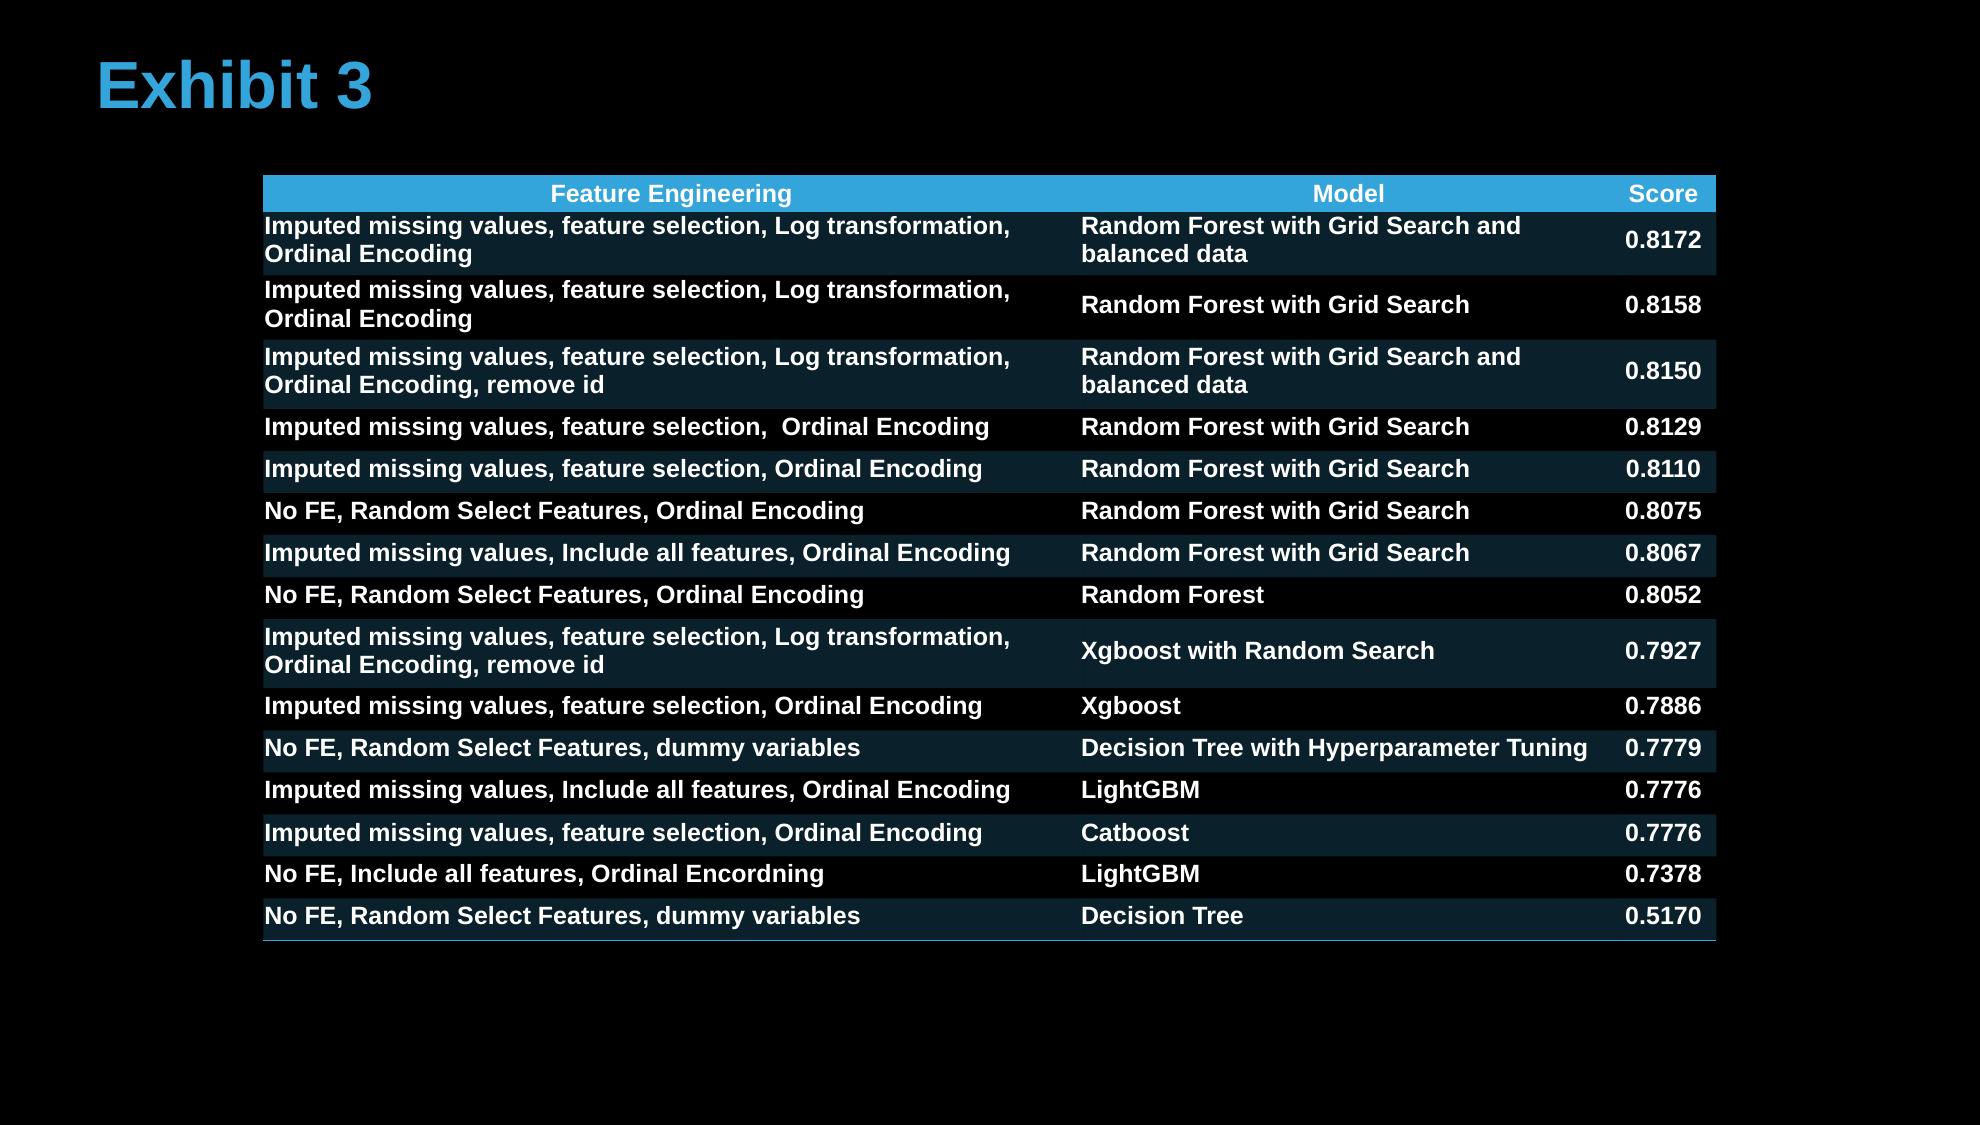

# Exhibit 3
| Feature Engineering​ | Model​ | Score​ |
| --- | --- | --- |
| Imputed missing values, feature selection, Log transformation, Ordinal Encoding​ | Random Forest with Grid Search and balanced data​ | 0.8172​ |
| Imputed missing values, feature selection, Log transformation, Ordinal Encoding​ | Random Forest with Grid Search​ | 0.8158​ |
| Imputed missing values, feature selection, Log transformation, Ordinal Encoding, remove id​ | Random Forest with Grid Search and balanced data​ | 0.8150​ |
| Imputed missing values, feature selection,  Ordinal Encoding​ | Random Forest with Grid Search​ | 0.8129​ |
| Imputed missing values, feature selection, Ordinal Encoding​ | Random Forest with Grid Search​ | 0.8110​ |
| No FE, Random Select Features, Ordinal Encoding​ | Random Forest with Grid Search​ | 0.8075​ |
| Imputed missing values, Include all features, Ordinal Encoding​ | Random Forest with Grid Search​ | 0.8067​ |
| No FE, Random Select Features, Ordinal Encoding​ | Random Forest​ | 0.8052​ |
| Imputed missing values, feature selection, Log transformation, Ordinal Encoding, remove id​ | Xgboost with Random Search​ | 0.7927​ |
| Imputed missing values, feature selection, Ordinal Encoding​ | Xgboost​ | 0.7886​ |
| No FE, Random Select Features, dummy variables​ | Decision Tree with Hyperparameter Tuning​ | 0.7779​ |
| Imputed missing values, Include all features, Ordinal Encoding​ | LightGBM​ | 0.7776​ |
| Imputed missing values, feature selection, Ordinal Encoding​ | Catboost​ | 0.7776​ |
| No FE, Include all features, Ordinal Encordning​ | LightGBM​ | 0.7378​ |
| No FE, Random Select Features, dummy variables​ | Decision Tree ​ | 0.5170​ |